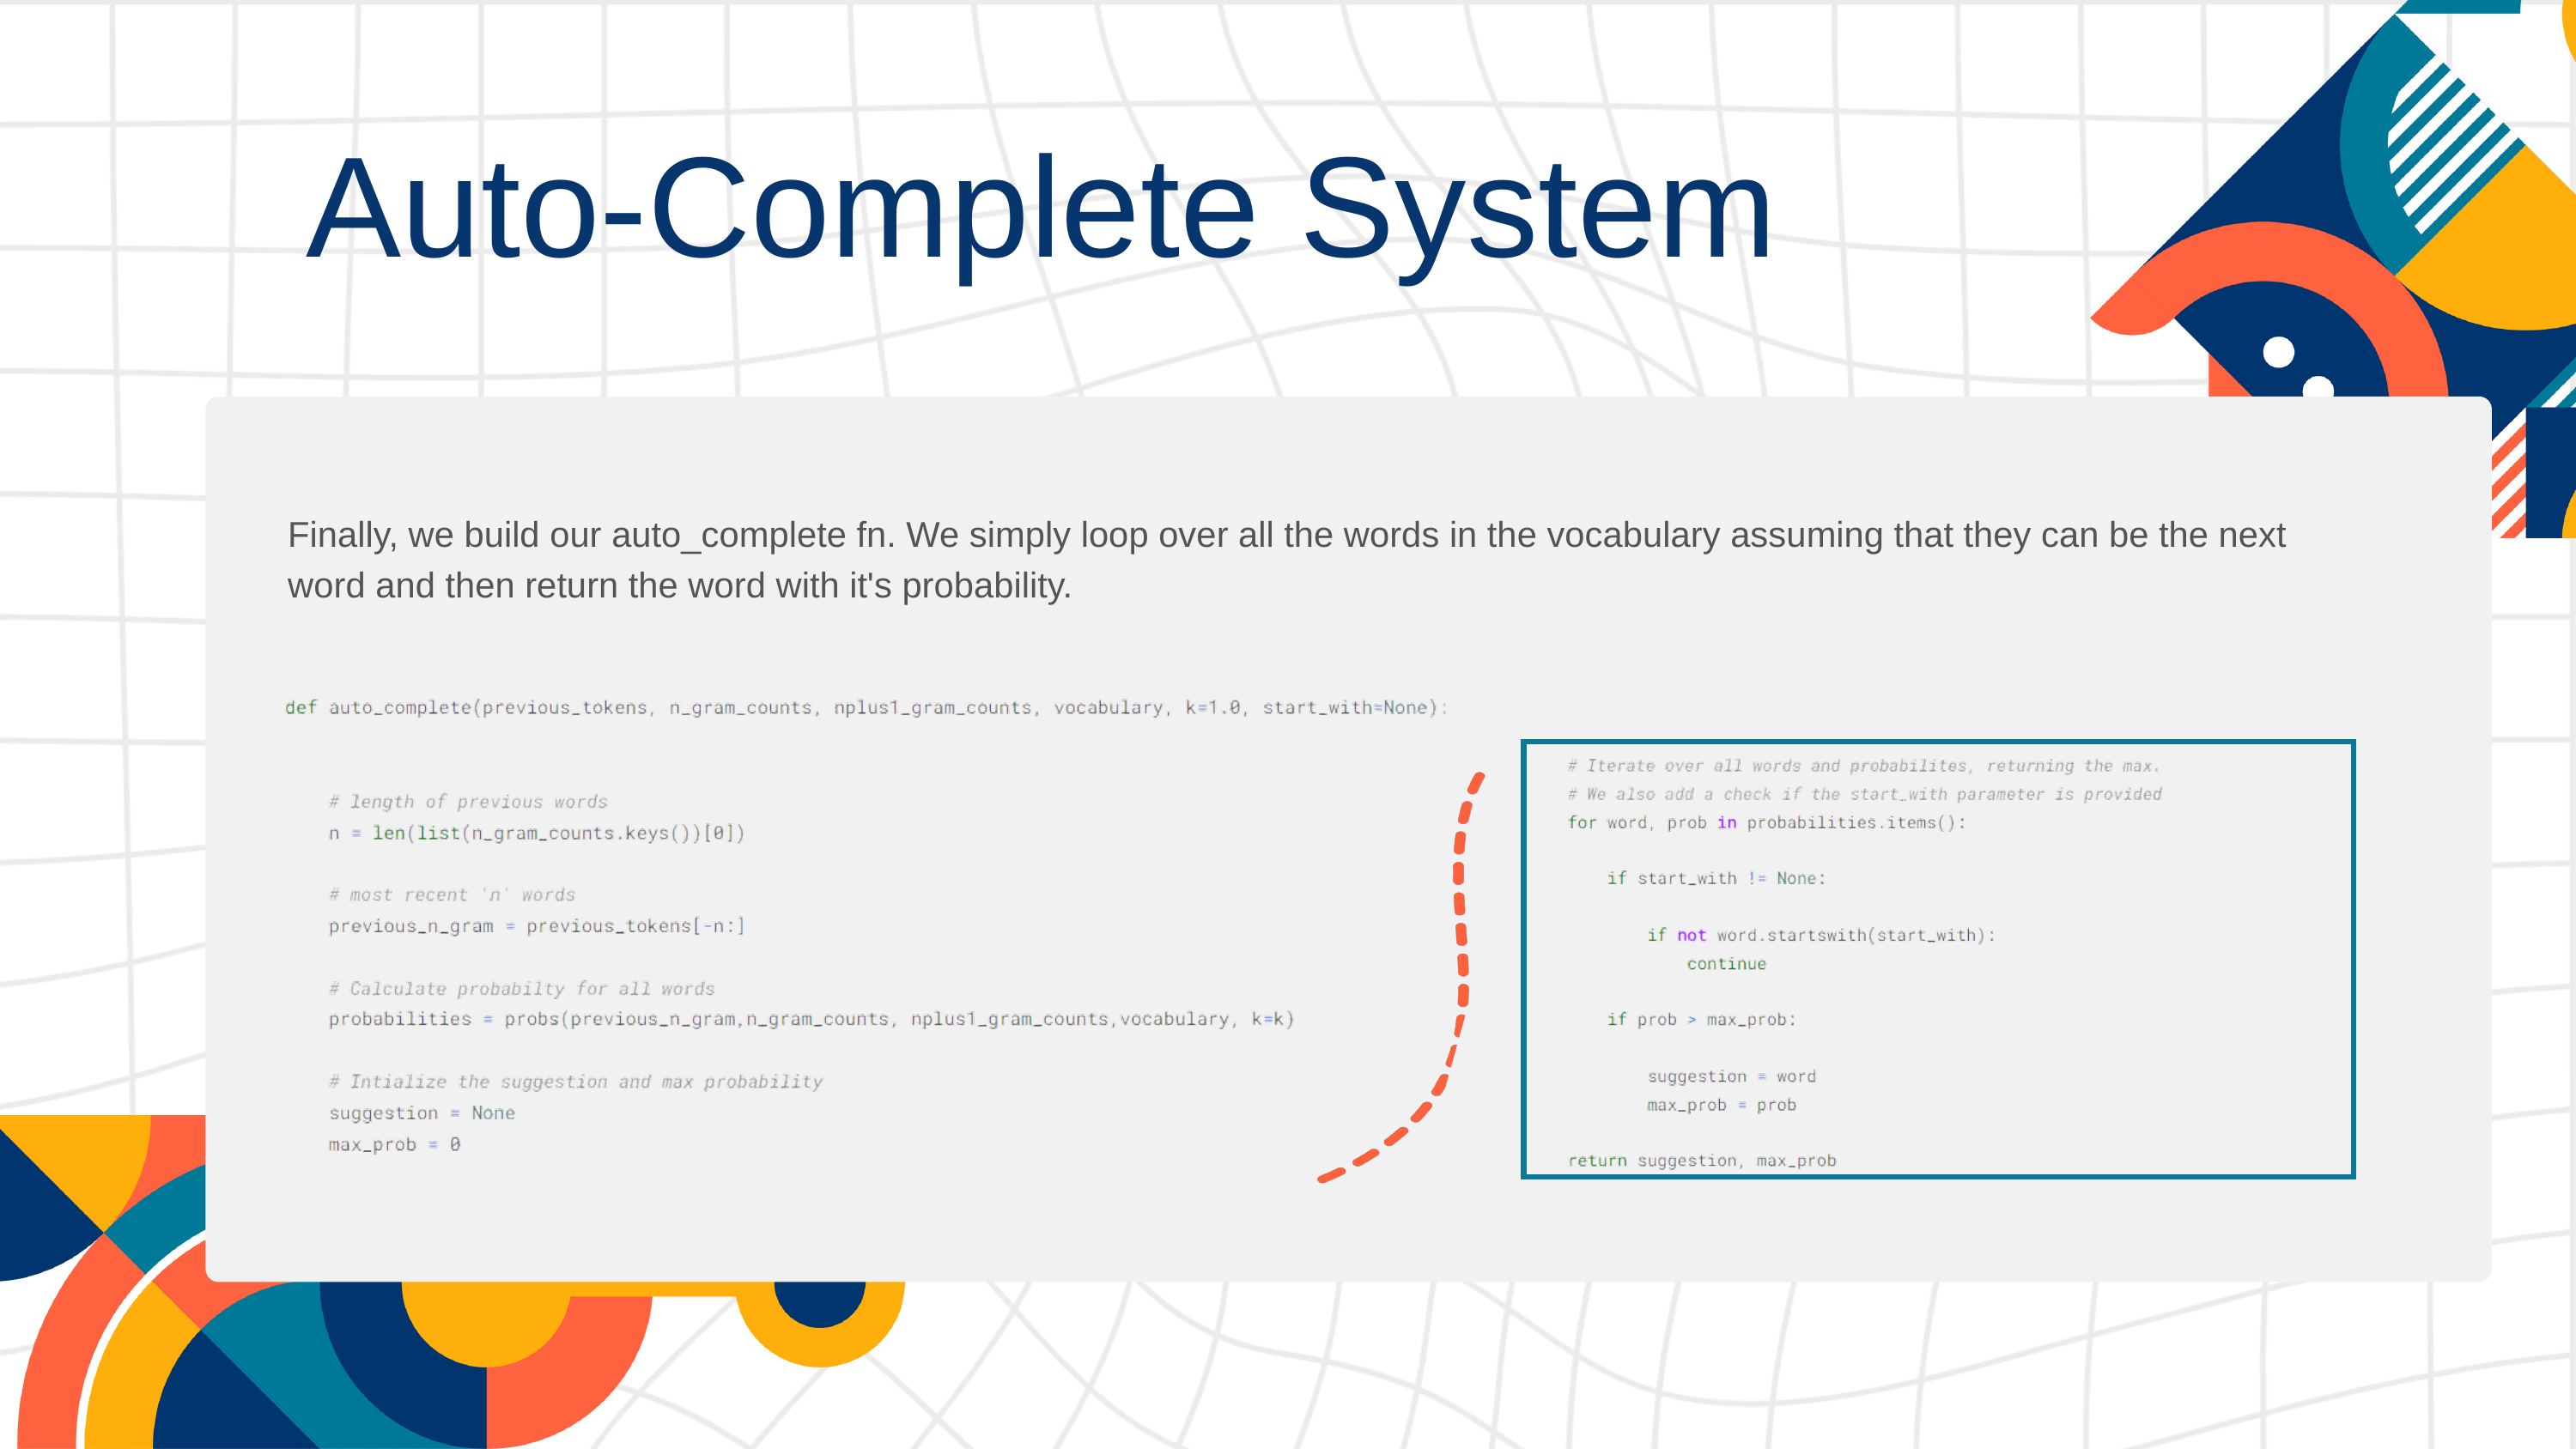

Auto-Complete System

Finally, we build our auto_complete fn. We simply loop over all the words in the vocabulary assuming that they can be the next word and then return the word with it's probability.